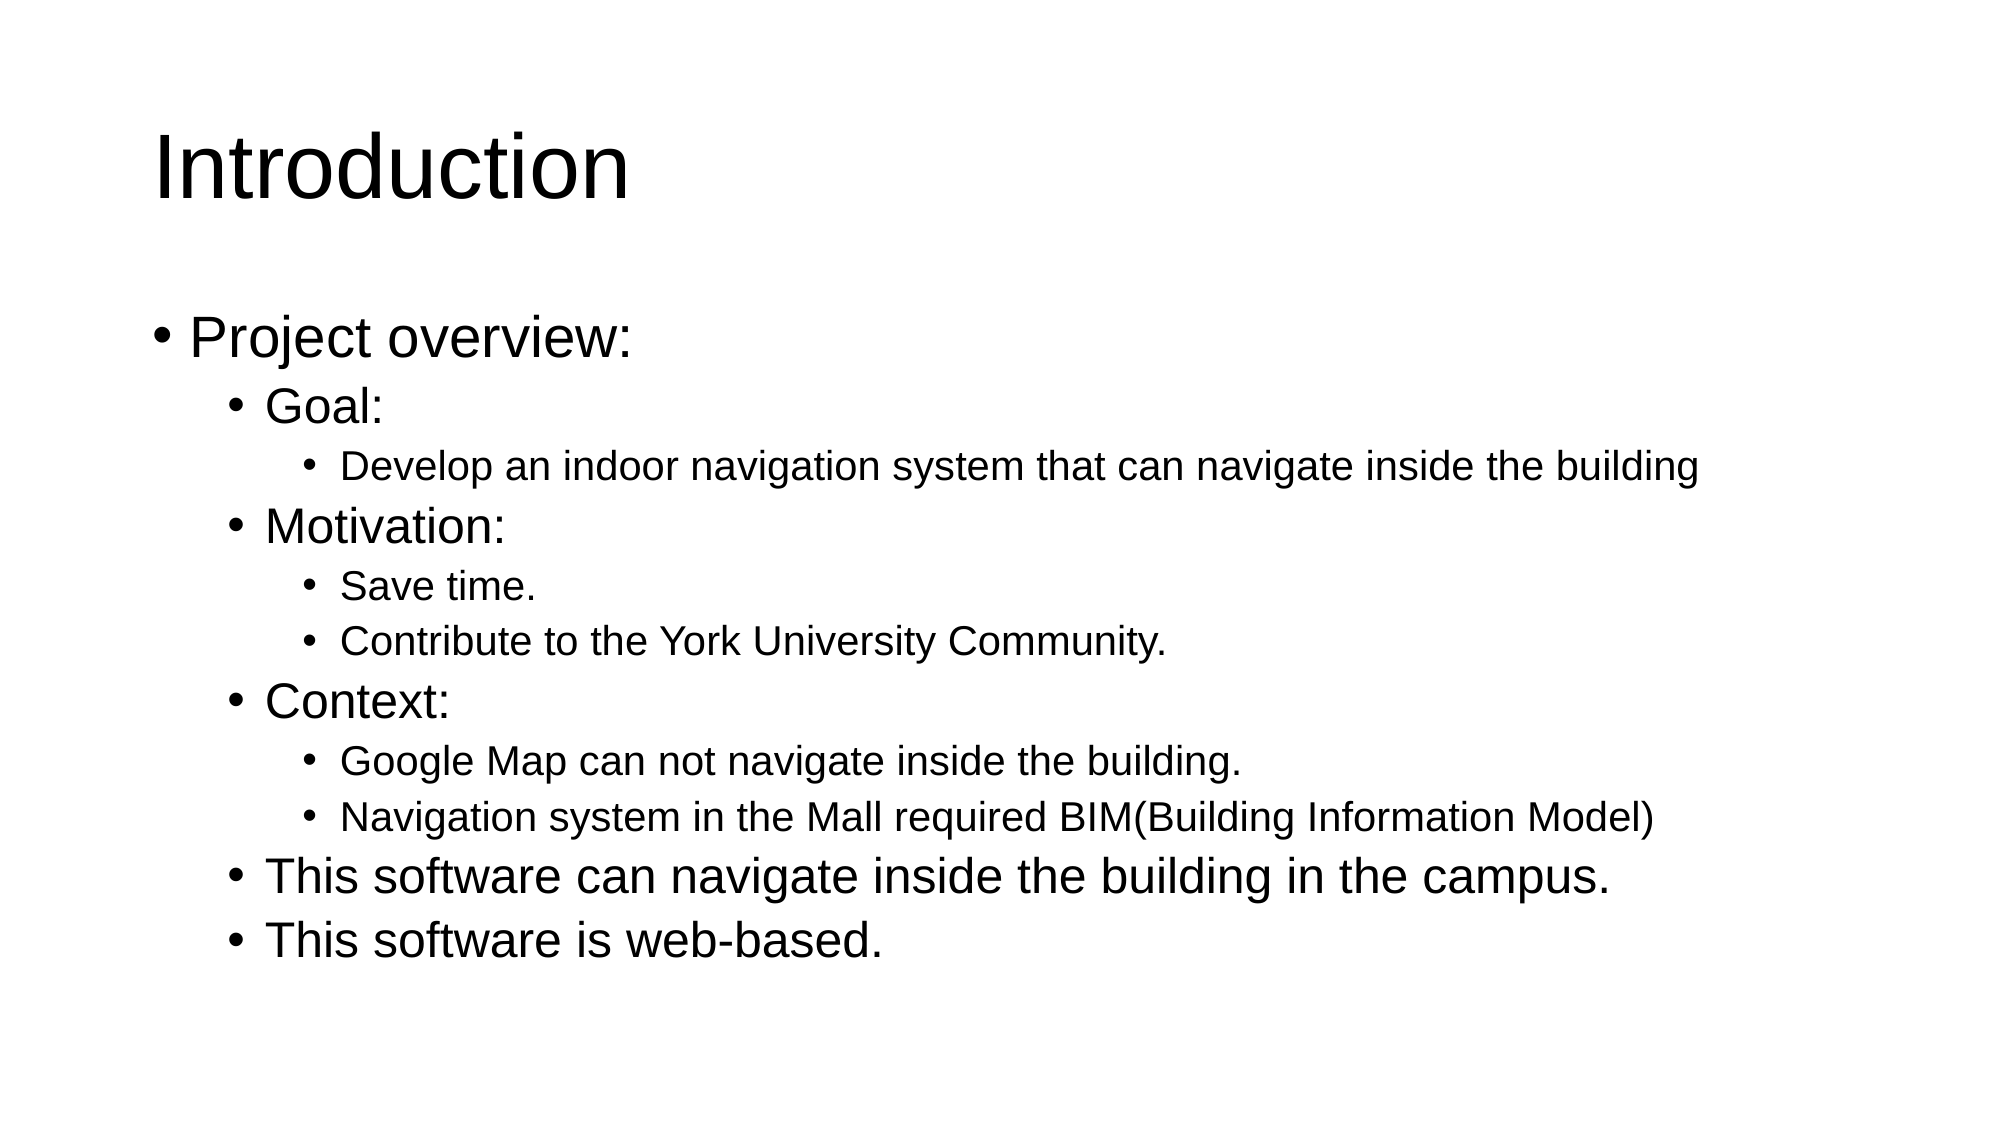

# Introduction
Project overview:
Goal:
Develop an indoor navigation system that can navigate inside the building
Motivation:
Save time.
Contribute to the York University Community.
Context:
Google Map can not navigate inside the building.
Navigation system in the Mall required BIM(Building Information Model)
This software can navigate inside the building in the campus.
This software is web-based.